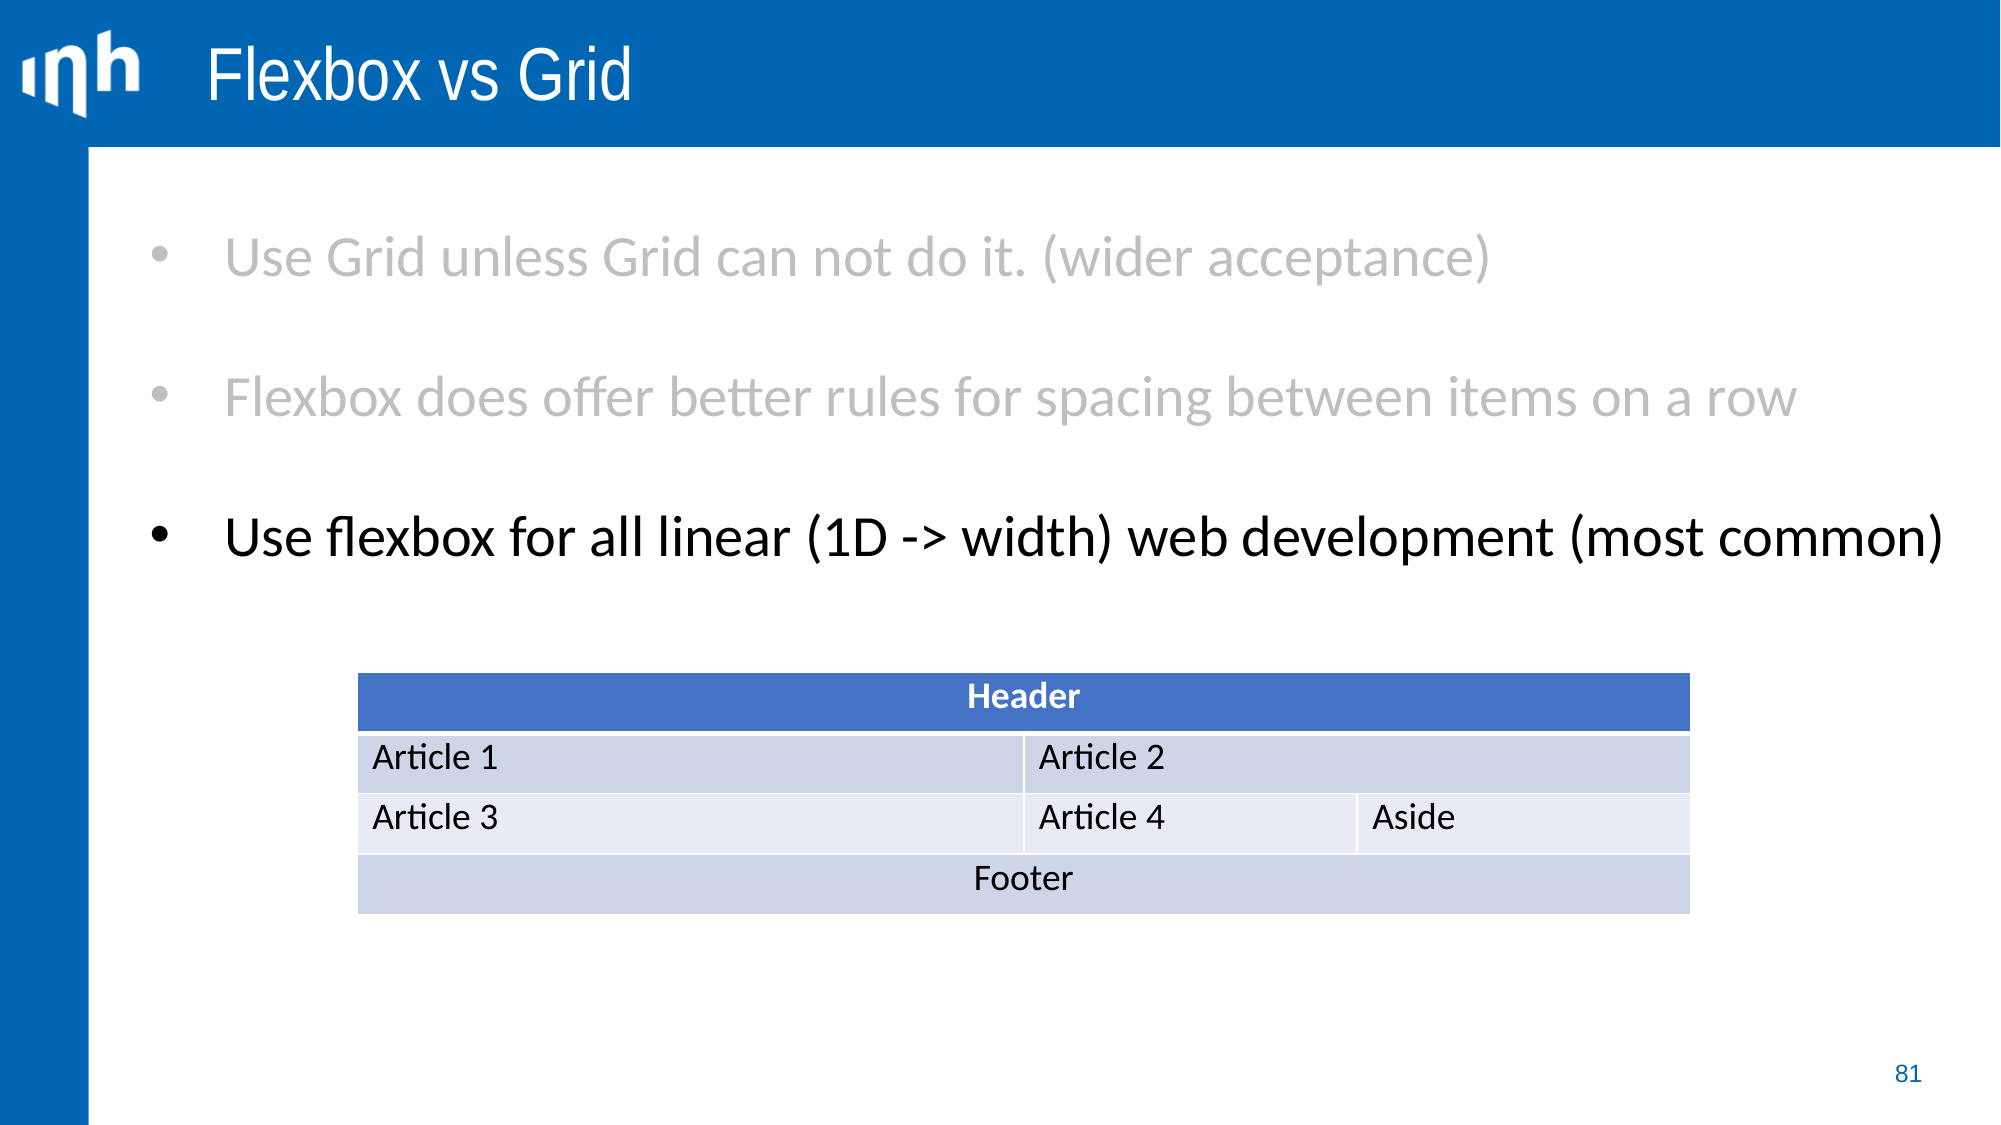

Flexbox vs Grid

Use Grid unless Grid can not do it. (wider acceptance)

Flexbox does offer better rules for spacing between items on a row

Use flexbox for all linear (1D -> width) web development (most common)

Use grid for all positioning (2D -> width and height) web development

| Header |  |  |
| --- | --- | --- |
| Article 1 | Article 2 |  |
| Article 3 | Article 4 | Aside |
| Footer |  |  |
81